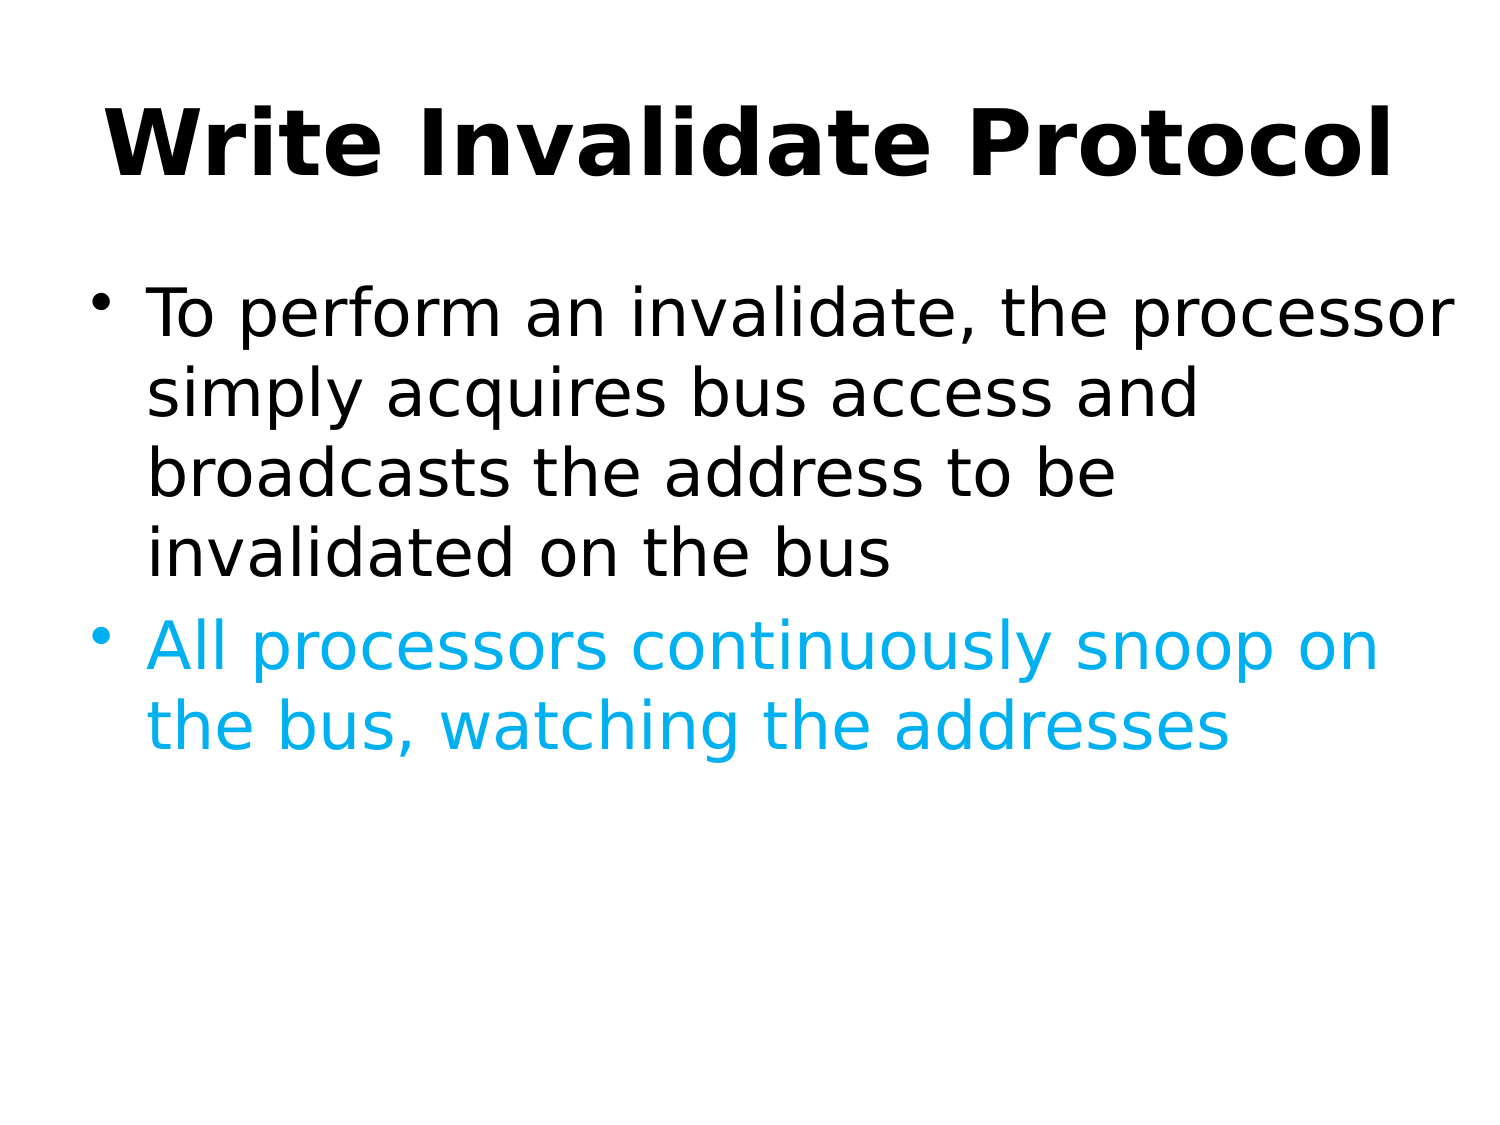

# Write Invalidate Protocol
To perform an invalidate, the processor simply acquires bus access and broadcasts the address to be invalidated on the bus
All processors continuously snoop on the bus, watching the addresses